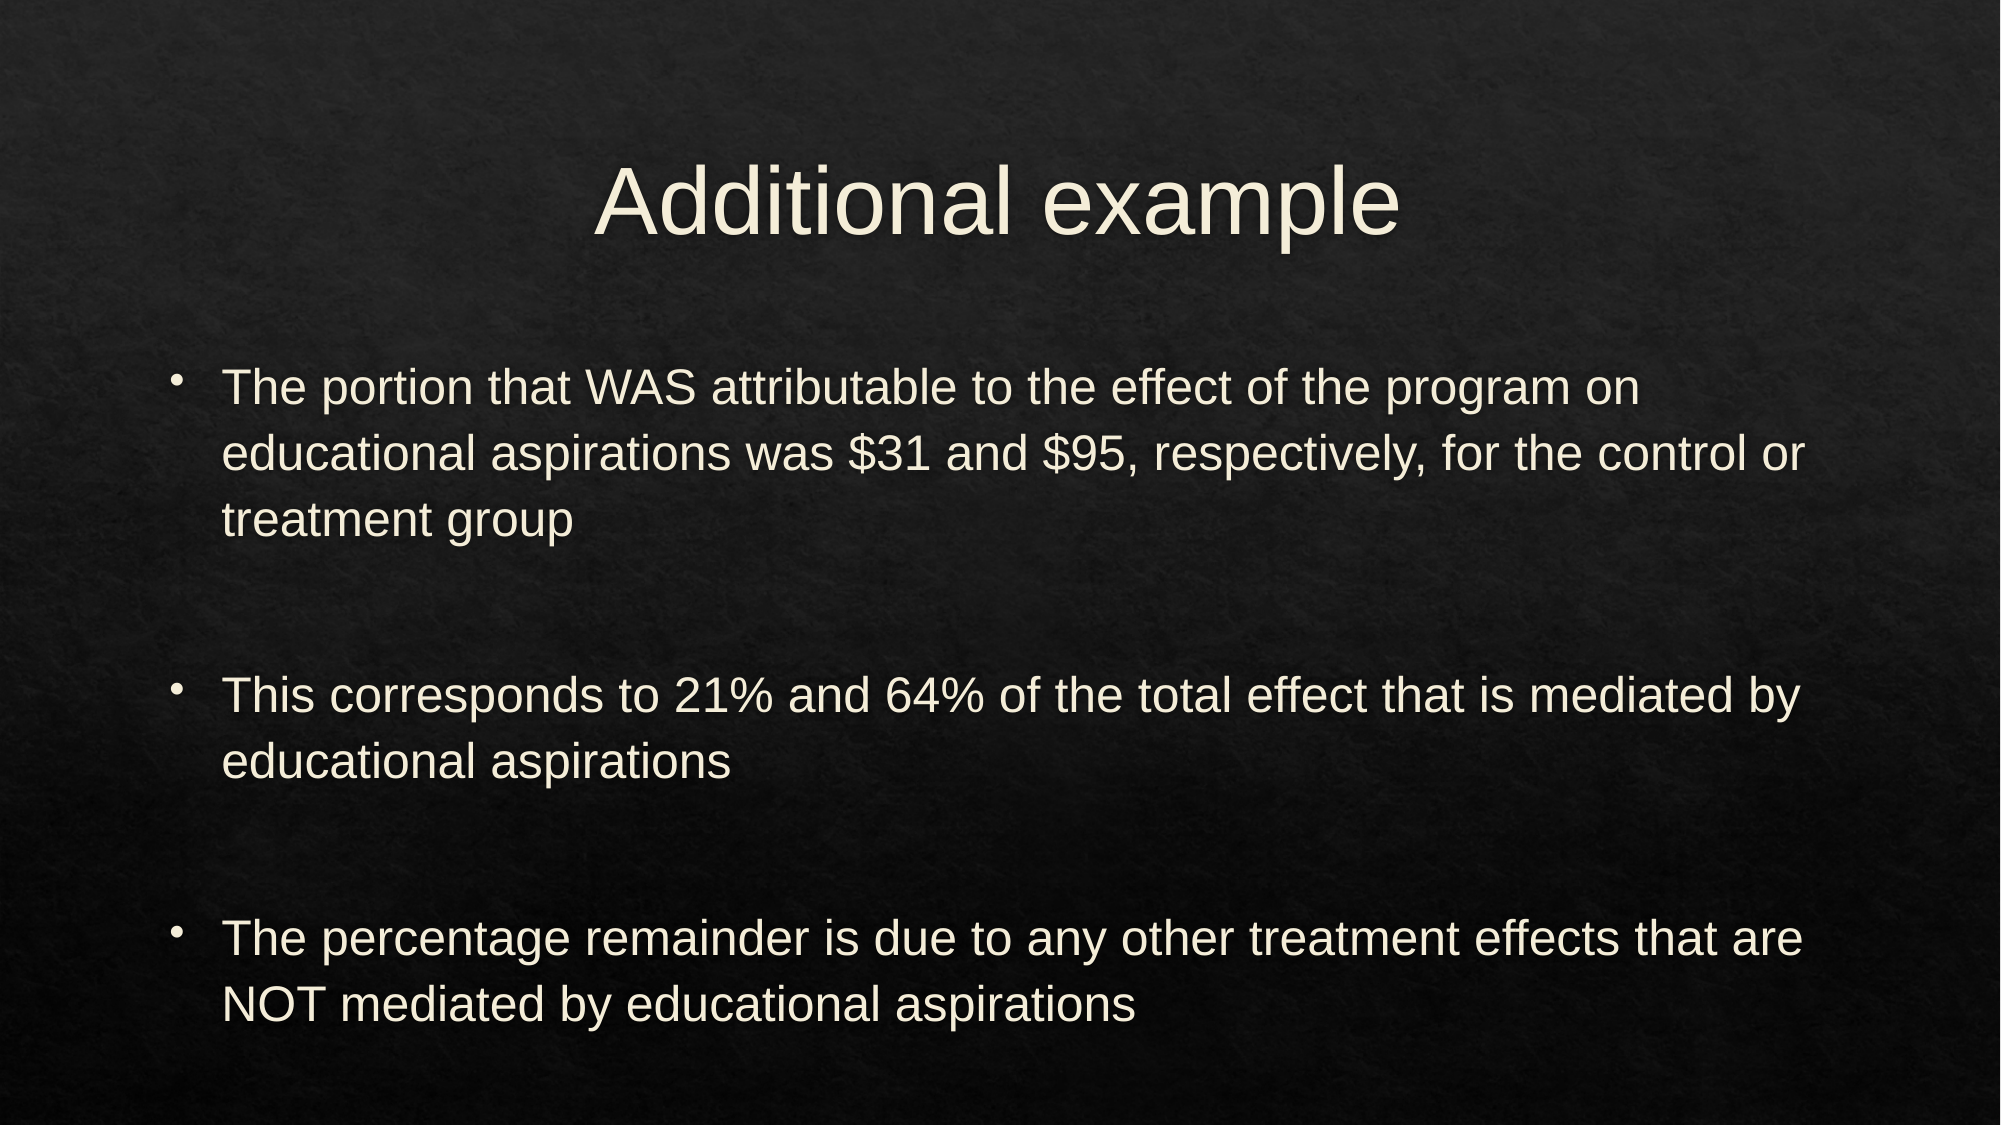

# Additional example
The portion that WAS attributable to the effect of the program on educational aspirations was $31 and $95, respectively, for the control or treatment group

This corresponds to 21% and 64% of the total effect that is mediated by educational aspirations

The percentage remainder is due to any other treatment effects that are NOT mediated by educational aspirations